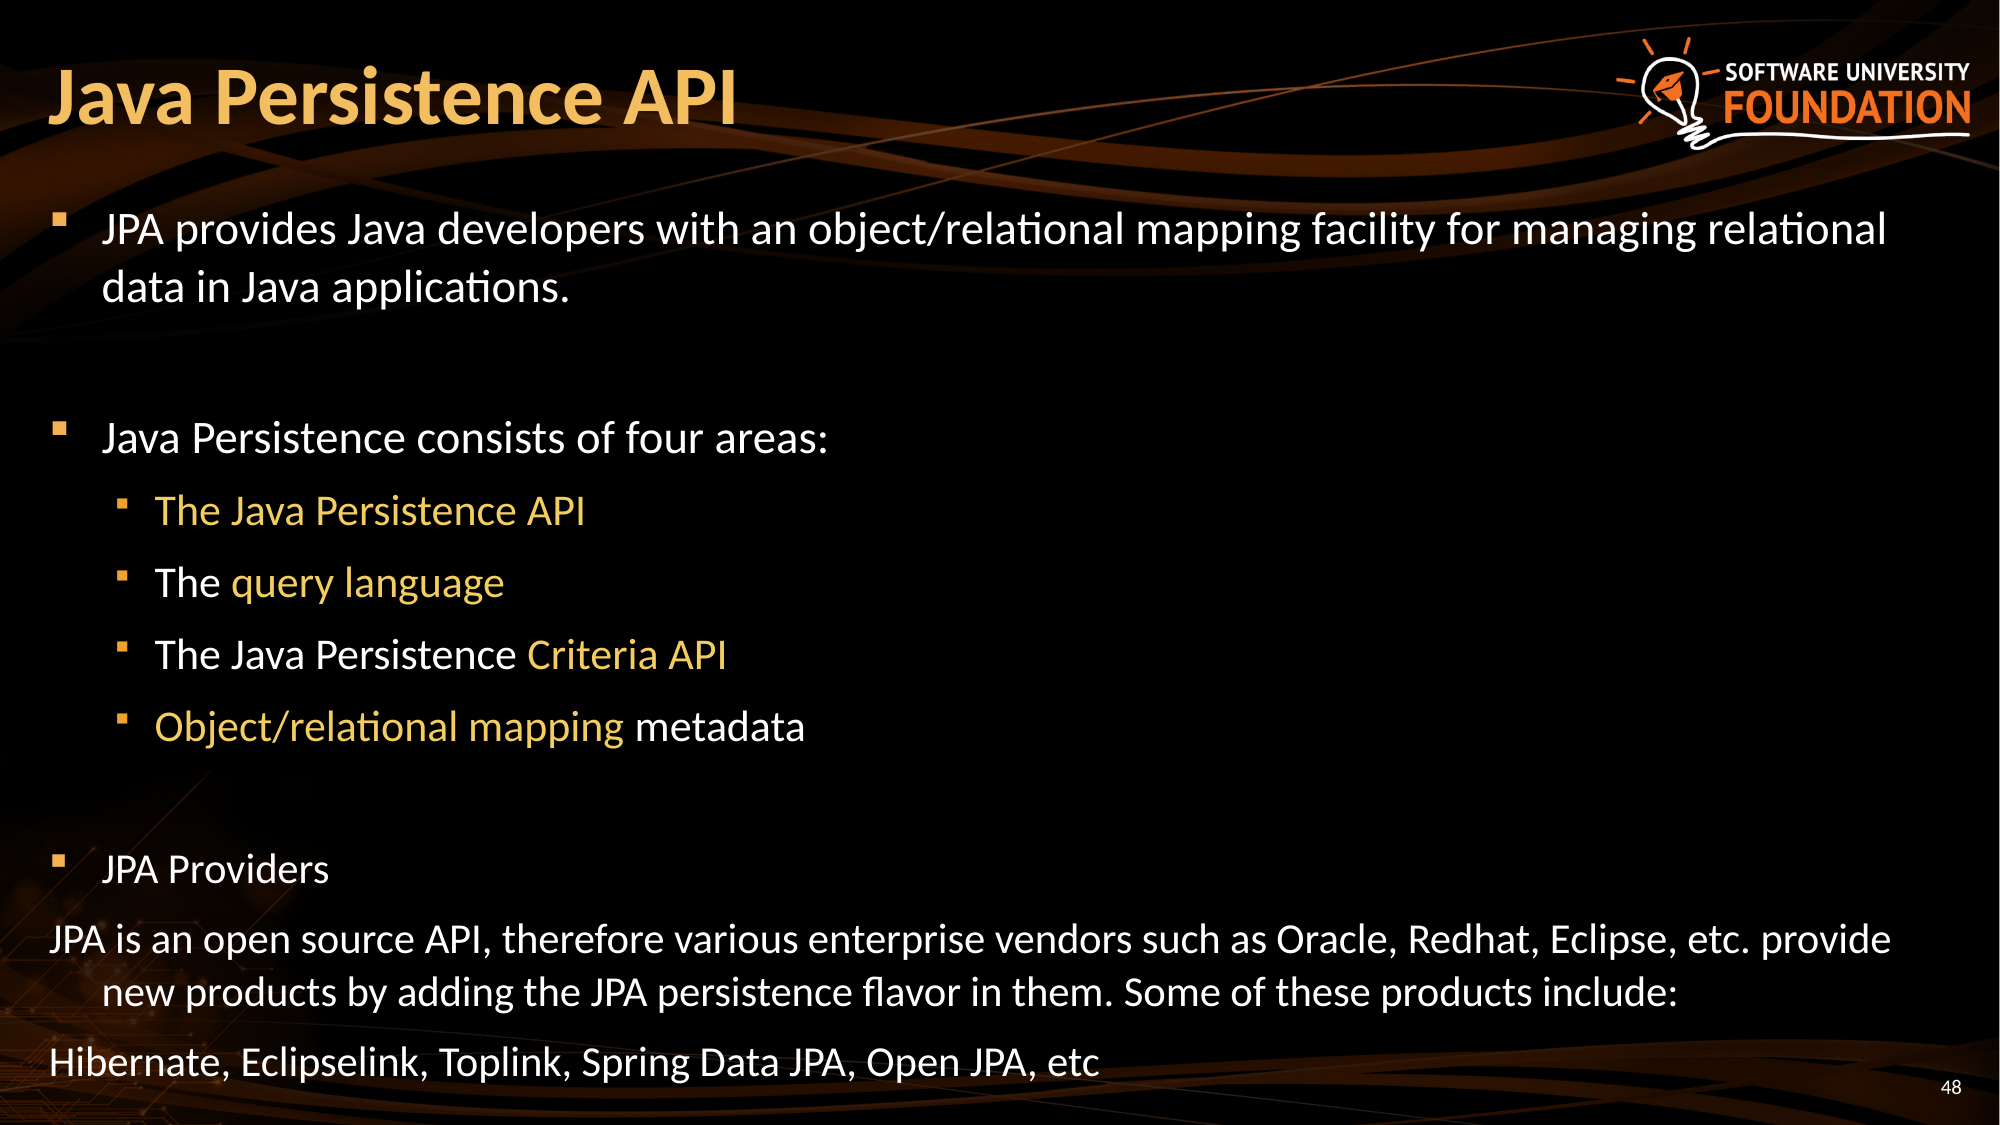

# Java Persistence API
JPA provides Java developers with an object/relational mapping facility for managing relational data in Java applications.

Java Persistence consists of four areas:
The Java Persistence API
The query language
The Java Persistence Criteria API
Object/relational mapping metadata

JPA Providers
JPA is an open source API, therefore various enterprise vendors such as Oracle, Redhat, Eclipse, etc. provide new products by adding the JPA persistence flavor in them. Some of these products include:
Hibernate, Eclipselink, Toplink, Spring Data JPA, Open JPA, etc
48